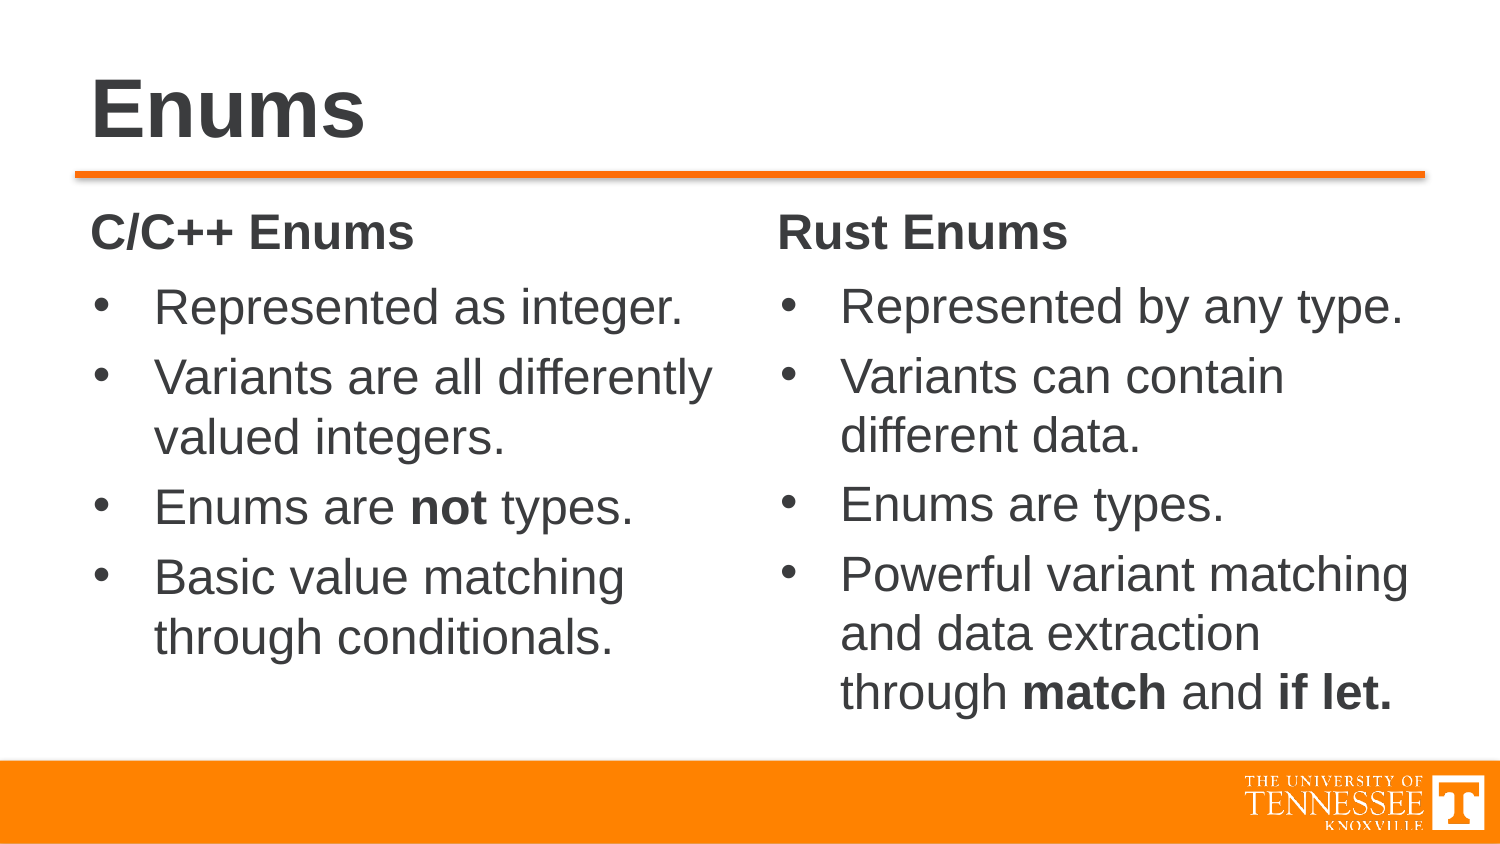

# Enums
C/C++ Enums
Rust Enums
Represented as integer.
Variants are all differently valued integers.
Enums are not types.
Basic value matching through conditionals.
Represented by any type.
Variants can contain different data.
Enums are types.
Powerful variant matching and data extraction through match and if let.